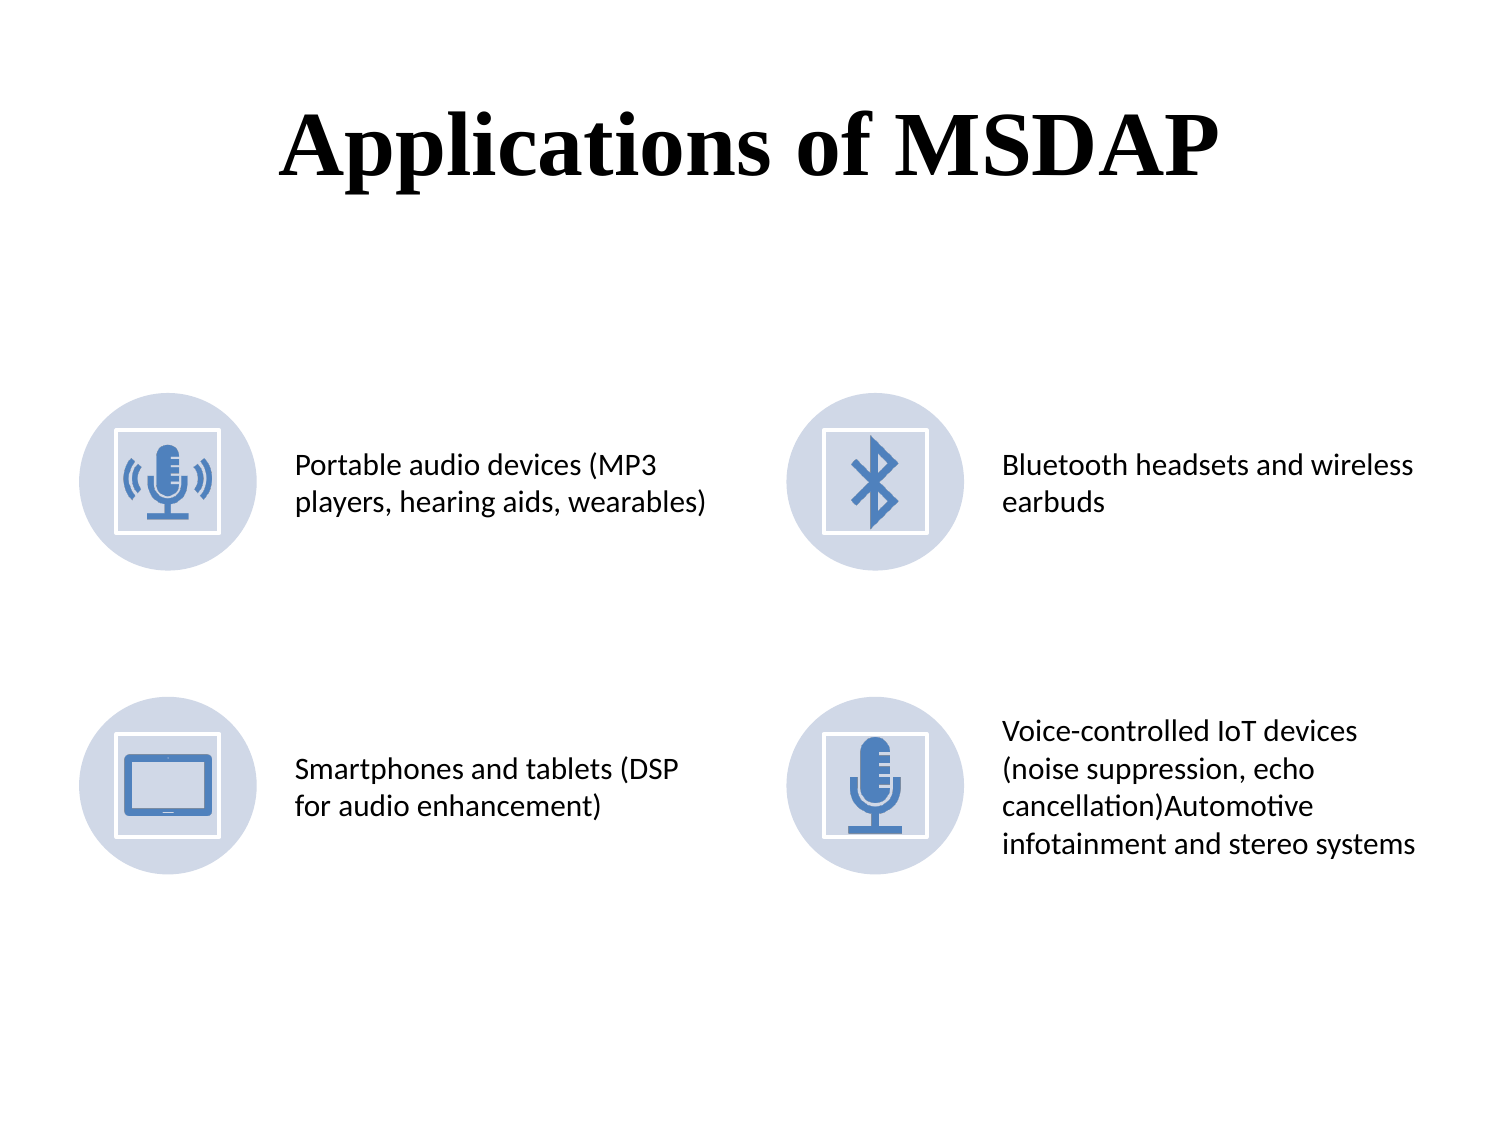

# Applications of MSDAP
Portable audio devices (MP3 players, hearing aids, wearables)
Bluetooth headsets and wireless earbuds
Smartphones and tablets (DSP for audio enhancement)
Voice-controlled IoT devices (noise suppression, echo cancellation)Automotive infotainment and stereo systems